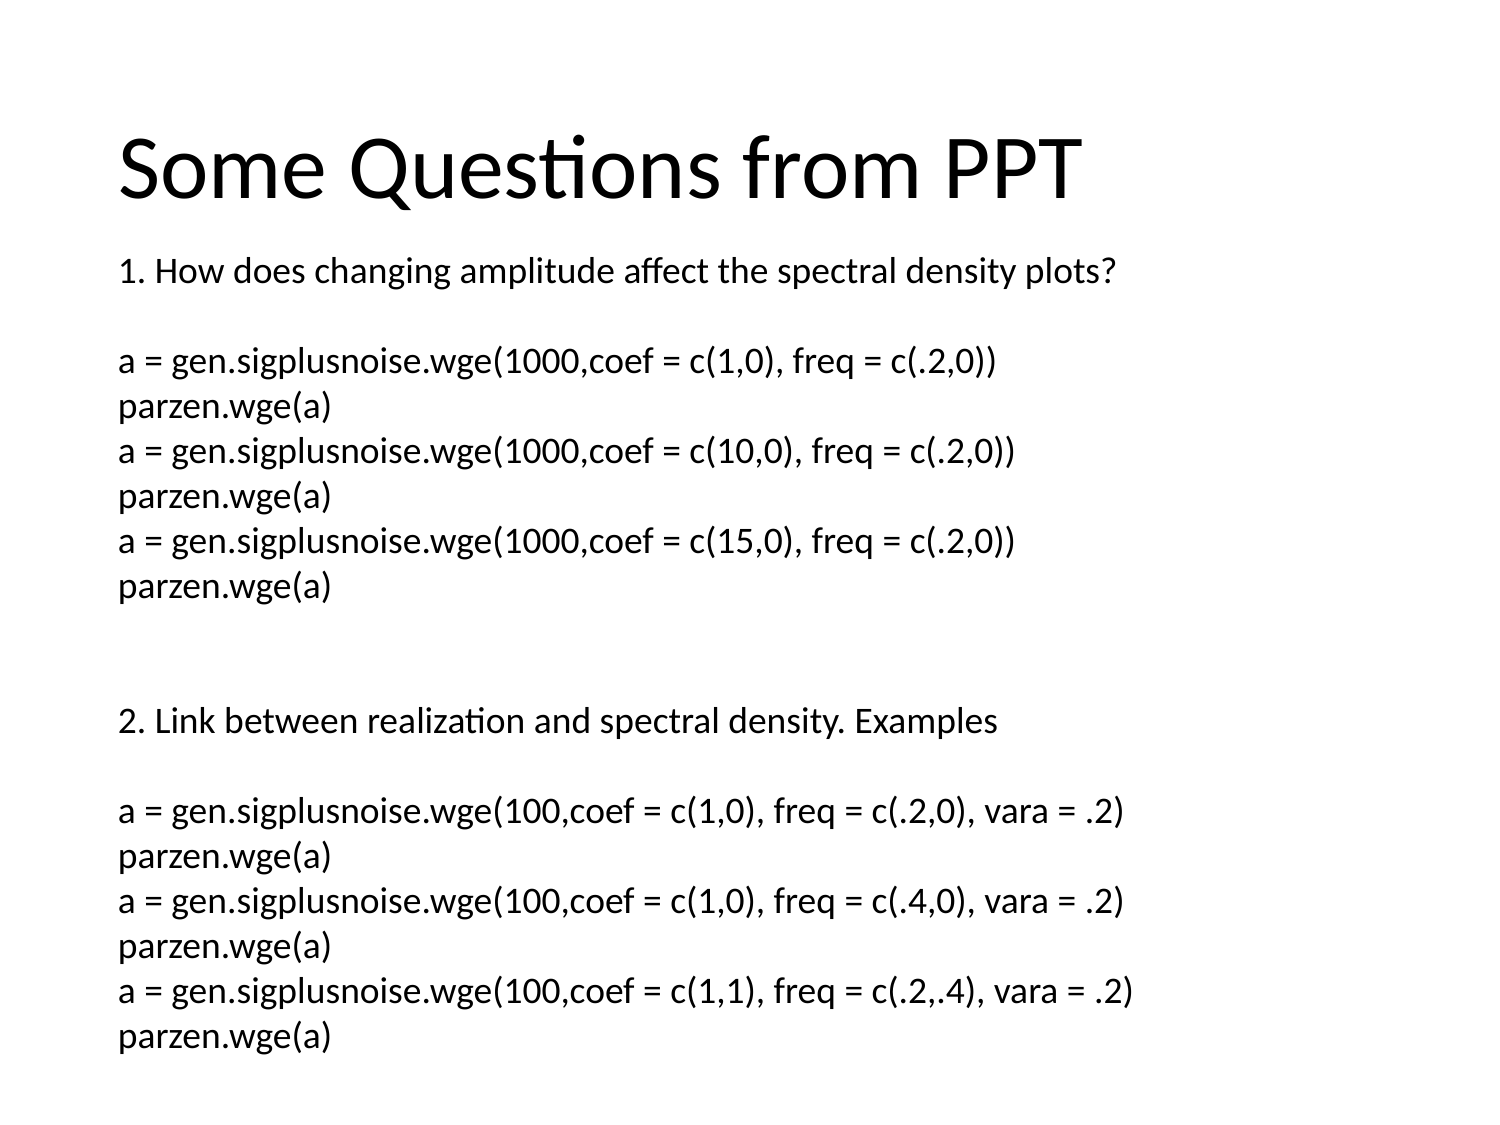

# Some Questions from PPT
1. How does changing amplitude affect the spectral density plots?

a = gen.sigplusnoise.wge(1000,coef = c(1,0), freq = c(.2,0))
parzen.wge(a)
a = gen.sigplusnoise.wge(1000,coef = c(10,0), freq = c(.2,0))
parzen.wge(a)
a = gen.sigplusnoise.wge(1000,coef = c(15,0), freq = c(.2,0))
parzen.wge(a)

2. Link between realization and spectral density. Examples

a = gen.sigplusnoise.wge(100,coef = c(1,0), freq = c(.2,0), vara = .2)
parzen.wge(a)
a = gen.sigplusnoise.wge(100,coef = c(1,0), freq = c(.4,0), vara = .2)
parzen.wge(a)
a = gen.sigplusnoise.wge(100,coef = c(1,1), freq = c(.2,.4), vara = .2)
parzen.wge(a)